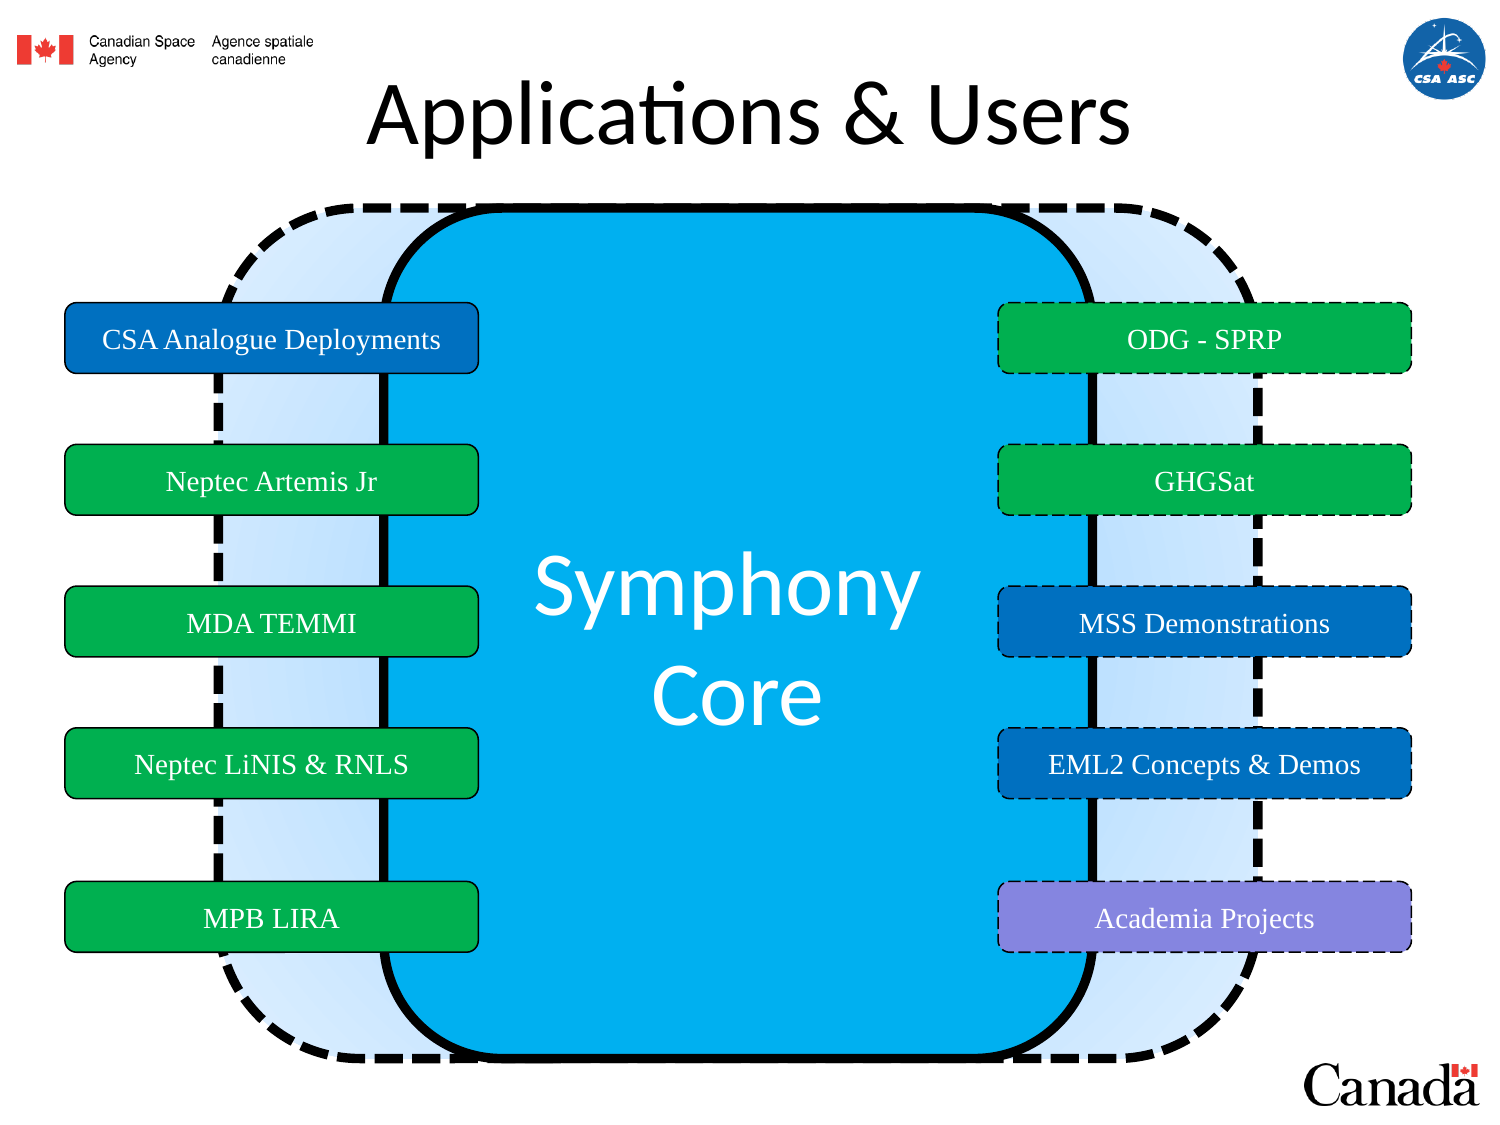

Applications & Users

Symphony
Core
CSA Analogue Deployments
ODG - SPRP
Neptec Artemis Jr
GHGSat
MDA TEMMI
MSS Demonstrations
Neptec LiNIS & RNLS
EML2 Concepts & Demos
MPB LIRA
Academia Projects